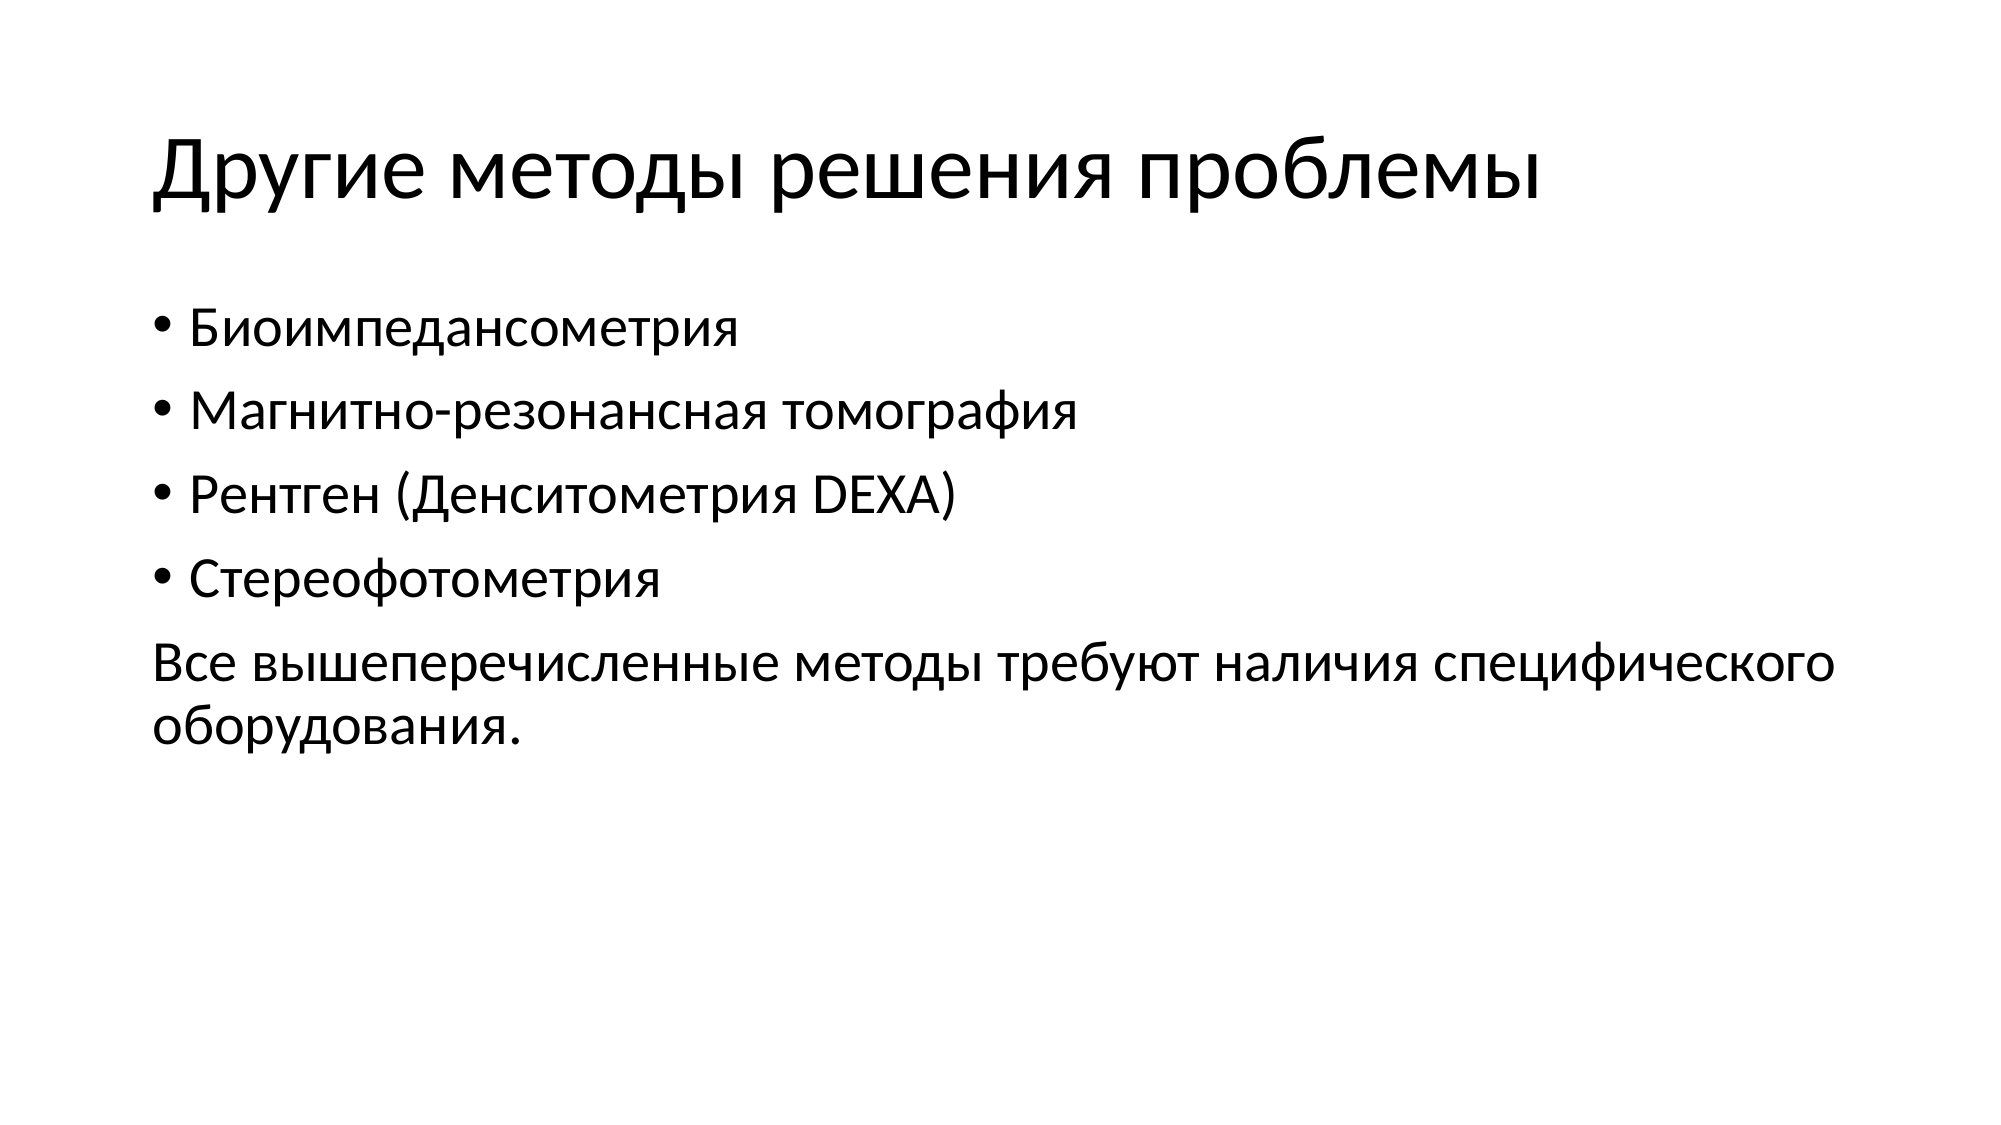

# Другие методы решения проблемы
Биоимпедансометрия
Магнитно-резонансная томография
Рентген (Денситометрия DEXA)
Стереофотометрия
Все вышеперечисленные методы требуют наличия специфического оборудования.